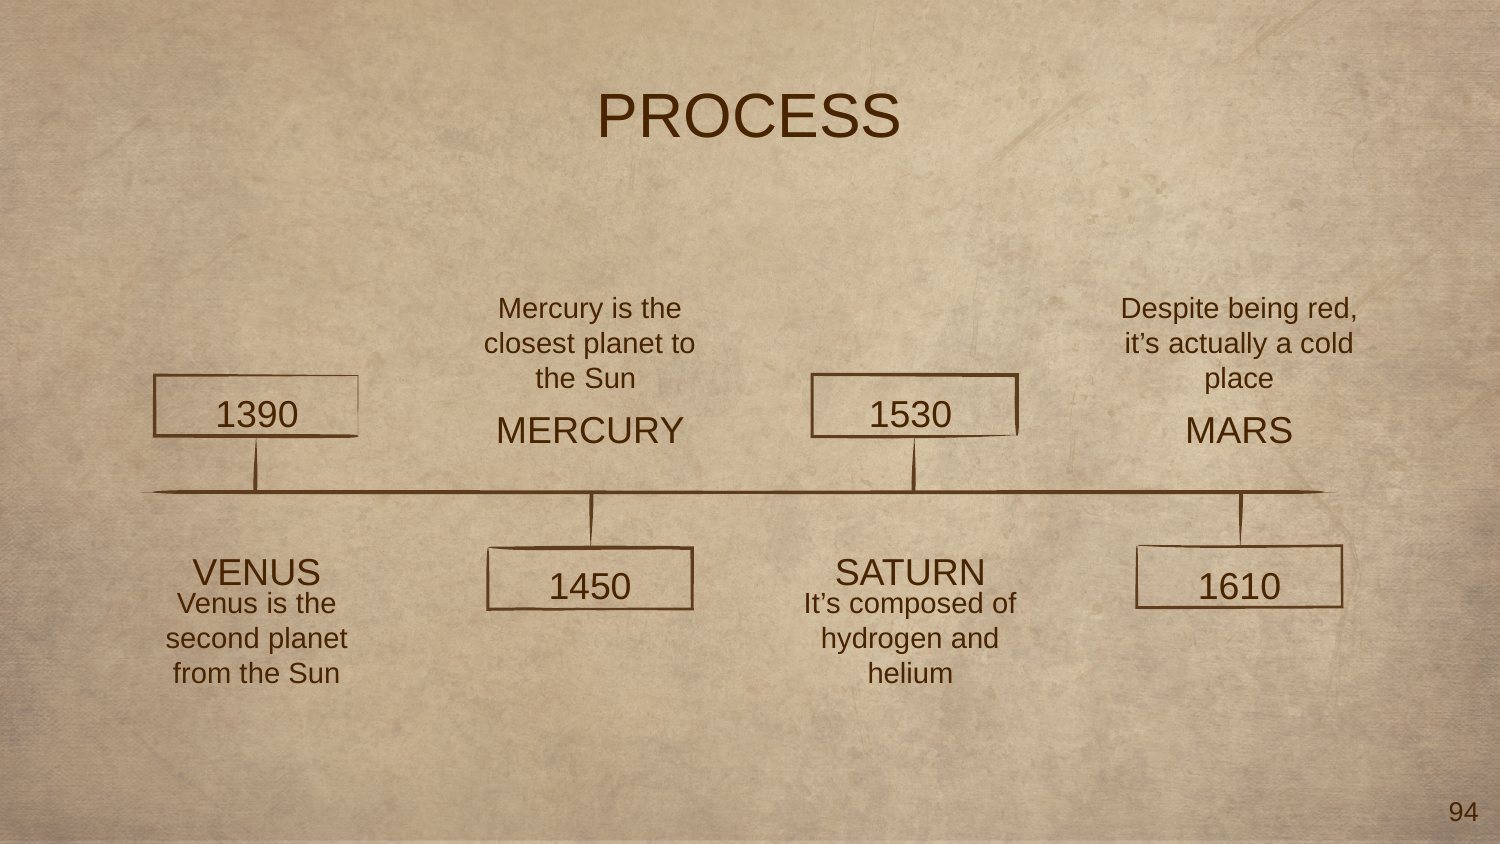

# PROCESS
Mercury is the closest planet to the Sun
Despite being red, it’s actually a cold place
1390
1530

MERCURY
MARS

SATURN
VENUS
1450
1610

Venus is the second planet from the Sun
It’s composed of hydrogen and helium
94